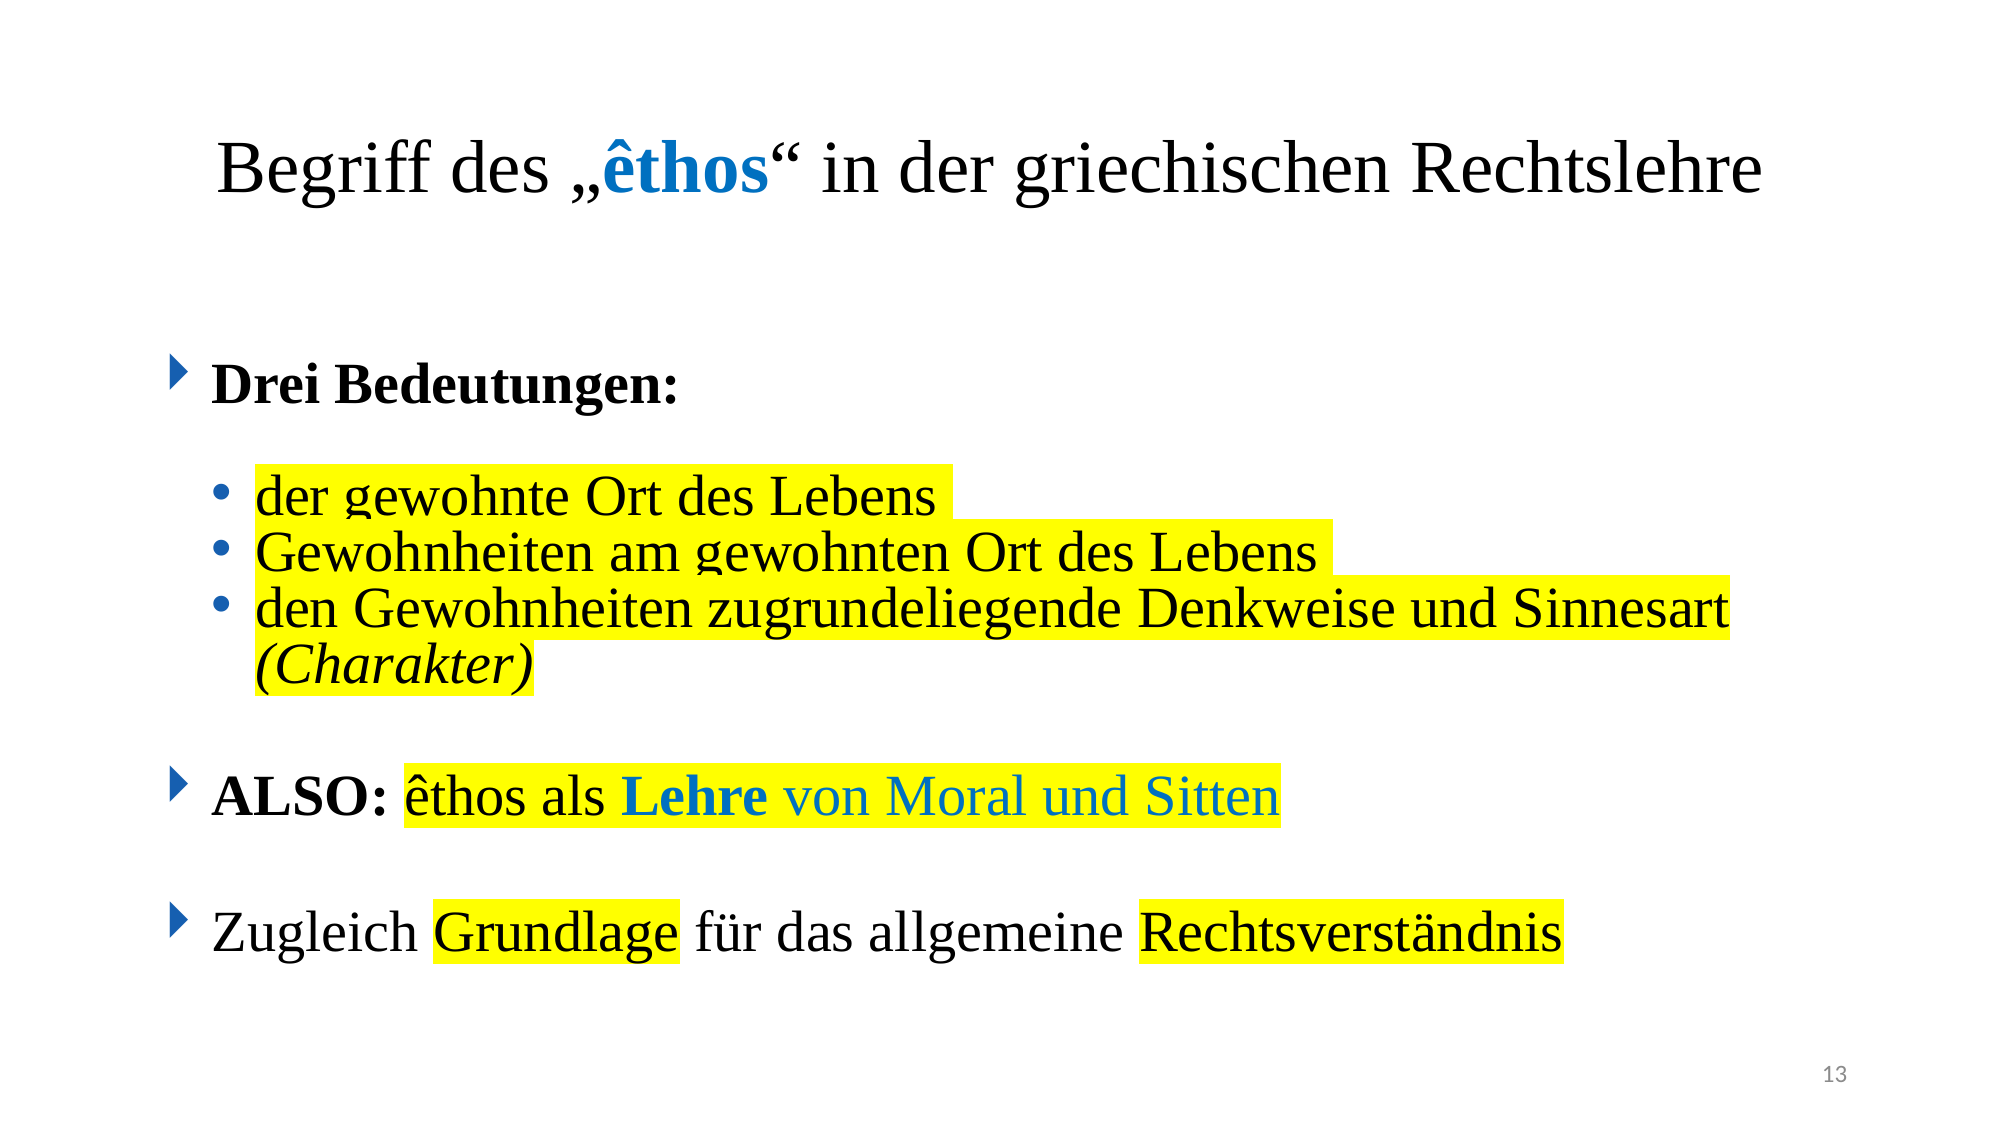

# Begriff des „êthos“ in der griechischen Rechtslehre
Drei Bedeutungen:

der gewohnte Ort des Lebens
Gewohnheiten am gewohnten Ort des Lebens
den Gewohnheiten zugrundeliegende Denkweise und Sinnesart (Charakter)

ALSO: êthos als Lehre von Moral und Sitten

Zugleich Grundlage für das allgemeine Rechtsverständnis

13